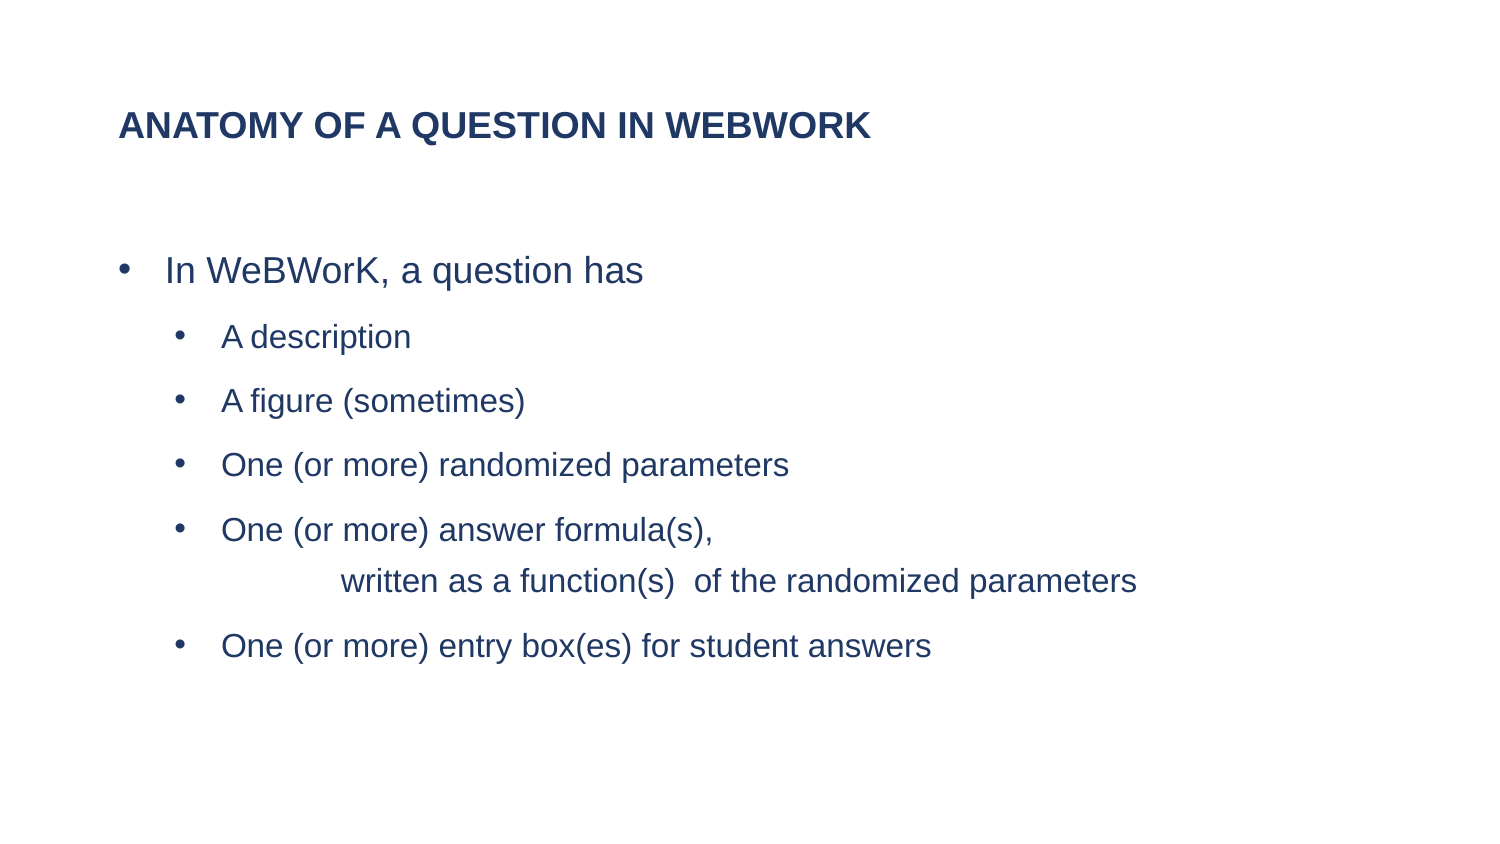

# ANATOMY OF A QUESTION IN WEBWORK
In WeBWorK, a question has
A description
A figure (sometimes)
One (or more) randomized parameters
One (or more) answer formula(s),
             written as a function(s)  of the randomized parameters
One (or more) entry box(es) for student answers